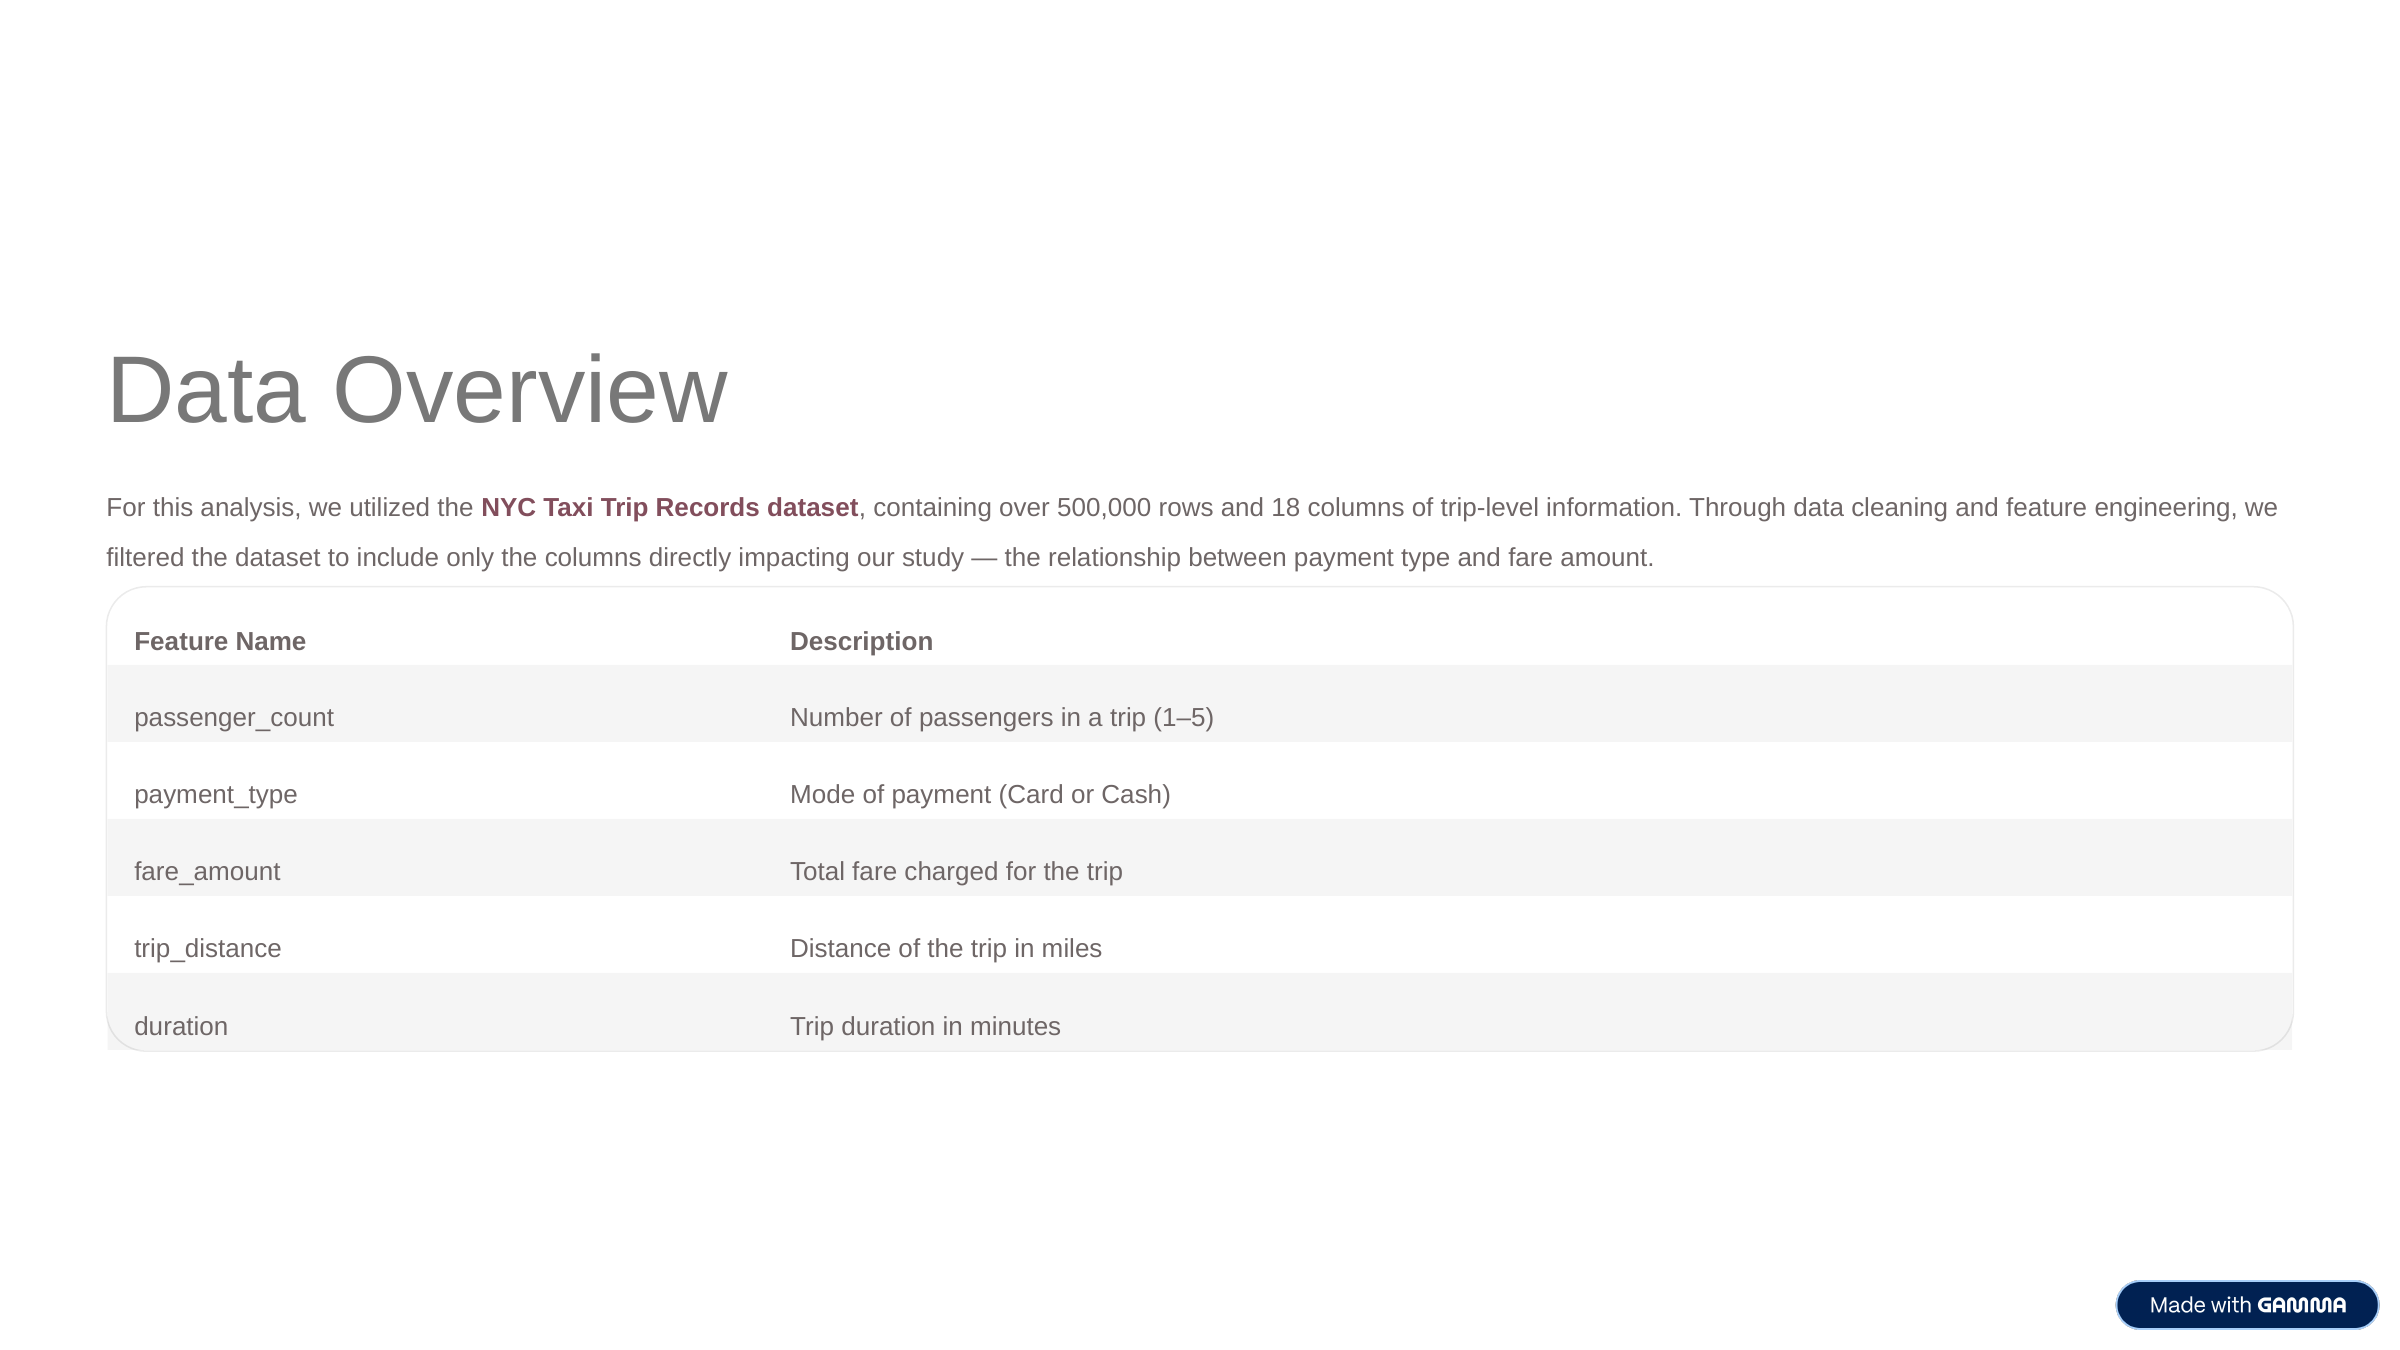

Data Overview
For this analysis, we utilized the NYC Taxi Trip Records dataset, containing over 500,000 rows and 18 columns of trip-level information. Through data cleaning and feature engineering, we filtered the dataset to include only the columns directly impacting our study — the relationship between payment type and fare amount.

Feature Name
Description

passenger_count
Number of passengers in a trip (1–5)

payment_type
Mode of payment (Card or Cash)

fare_amount
Total fare charged for the trip

trip_distance
Distance of the trip in miles

duration
Trip duration in minutes